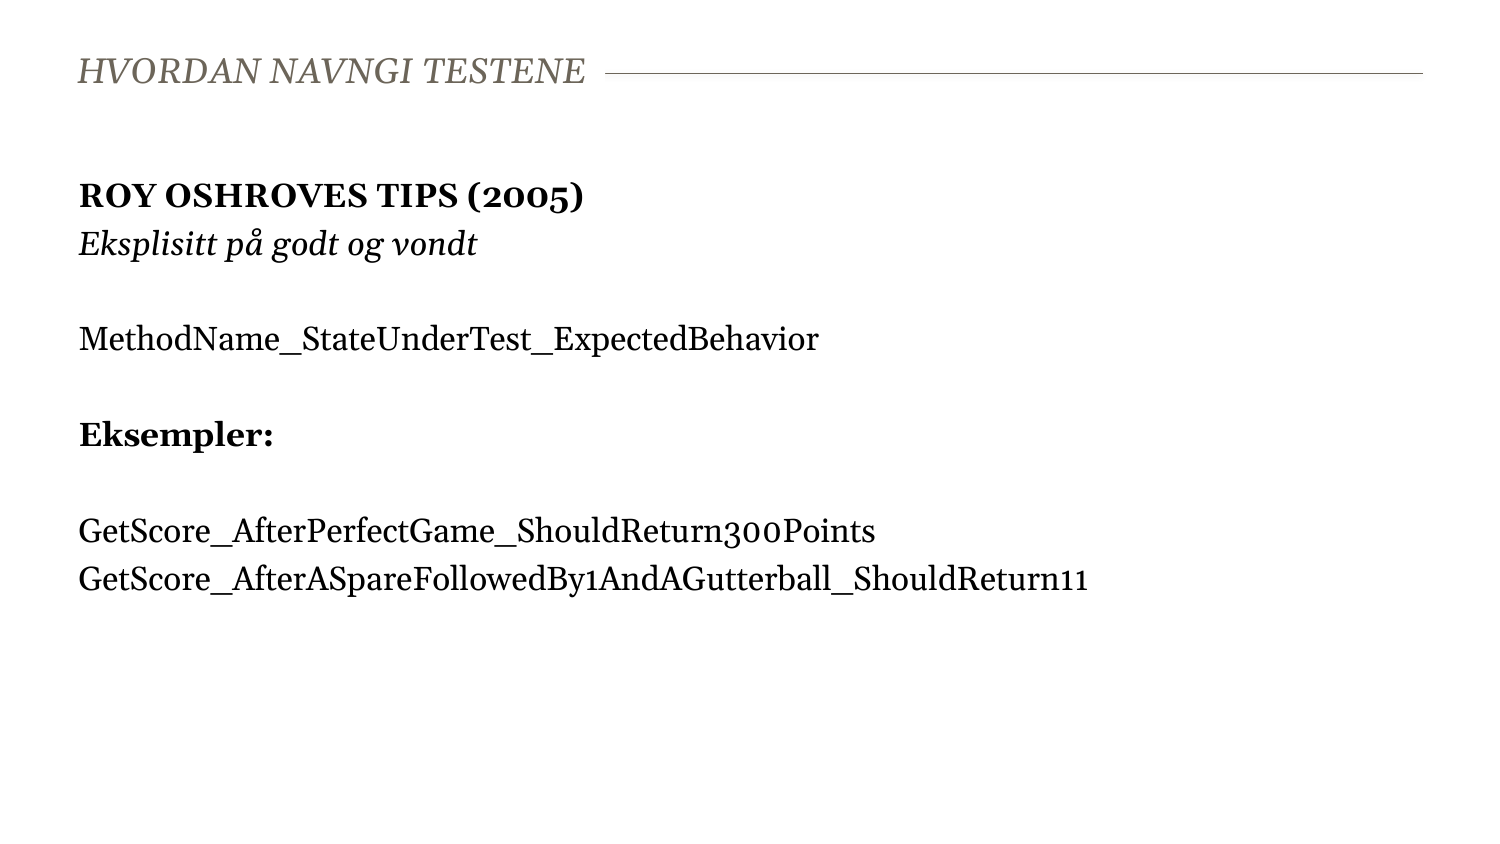

# Hvordan navngi testene
ROY OSHROVES TIPS (2005)
Eksplisitt på godt og vondt

MethodName_StateUnderTest_ExpectedBehavior

Eksempler:

GetScore_AfterPerfectGame_ShouldReturn300Points
GetScore_AfterASpareFollowedBy1AndAGutterball_ShouldReturn11